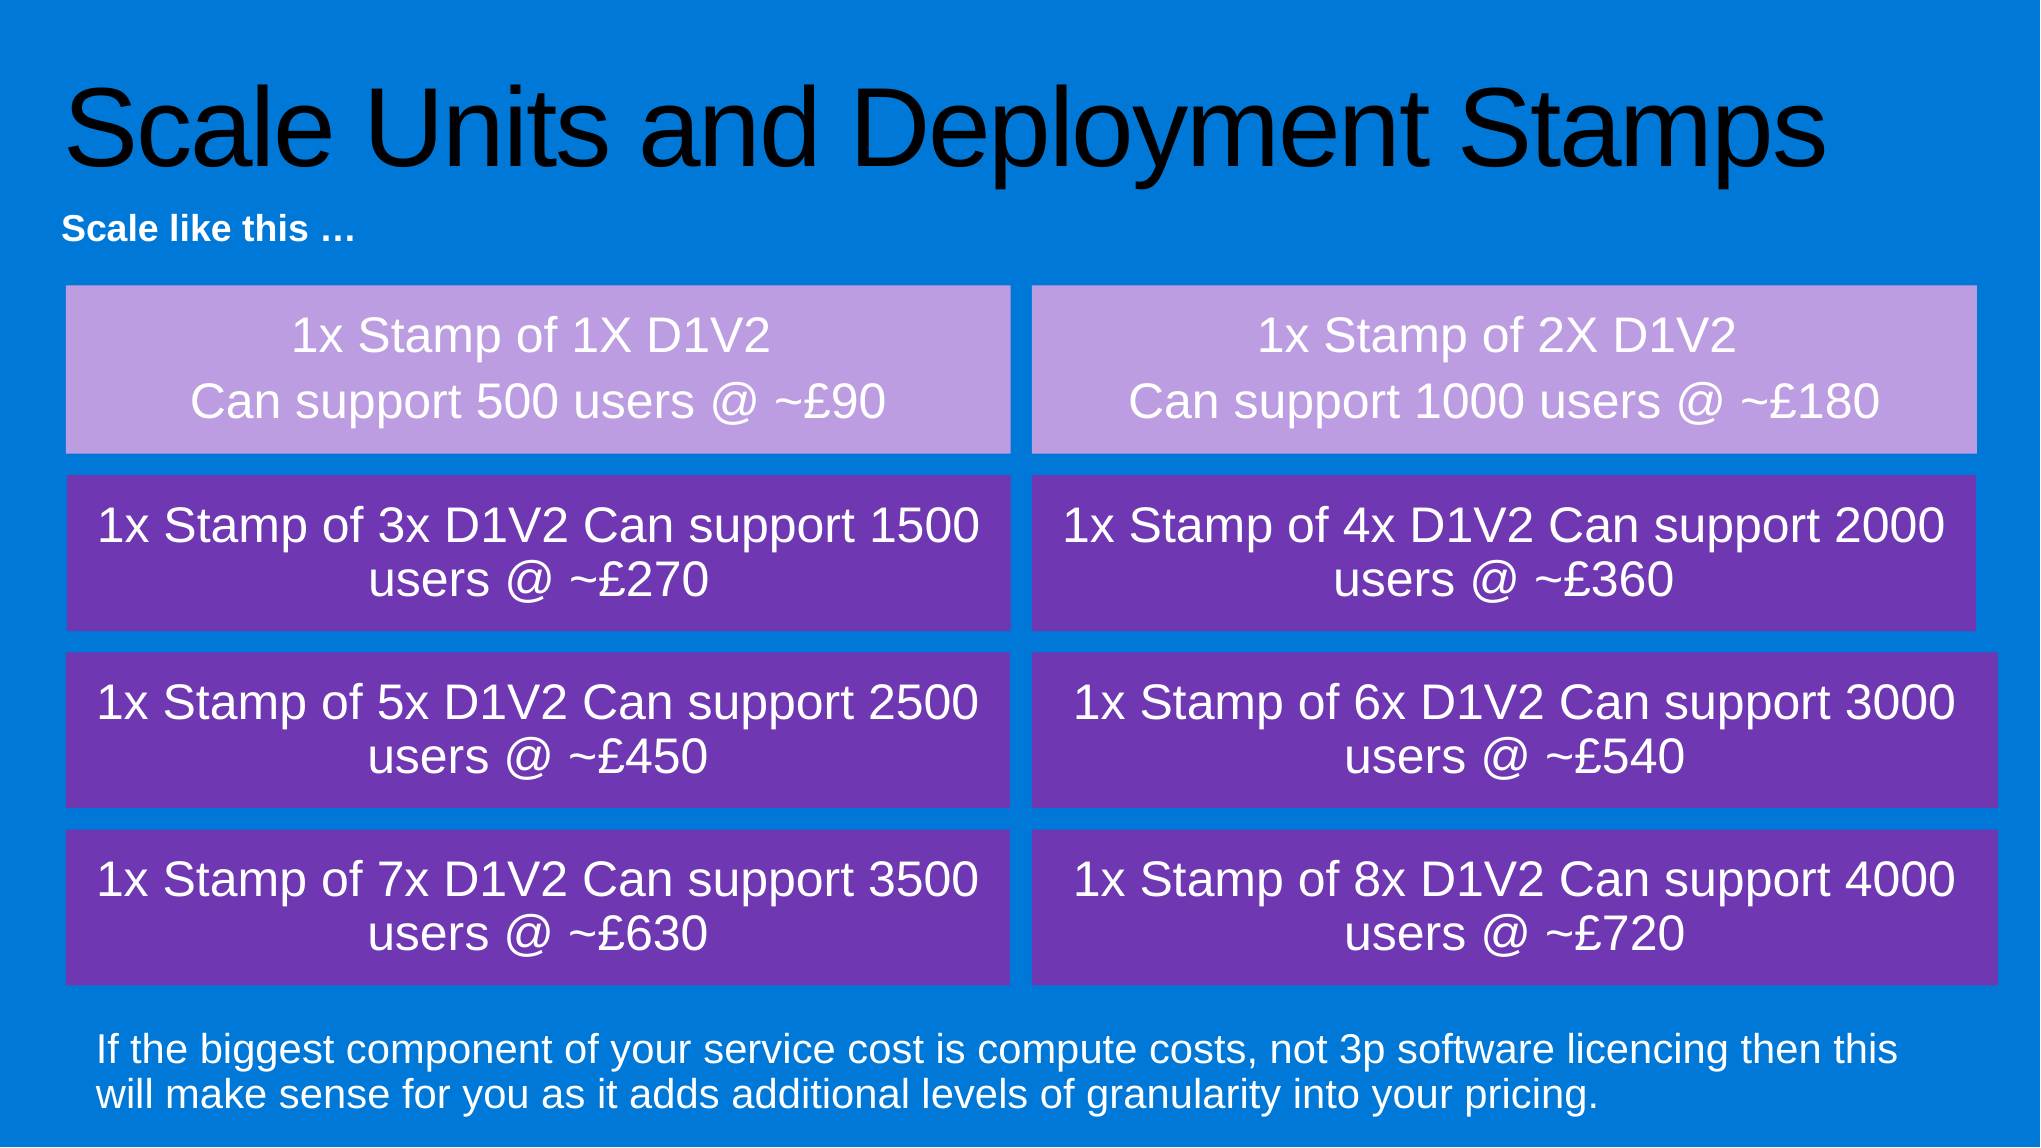

# Scale Units and Deployment Stamps
Scale like this …
1x Stamp of 1X D1V2
Can support 500 users @ ~£90
1x Stamp of 2X D1V2
Can support 1000 users @ ~£180
1x Stamp of 3x D1V2 Can support 1500 users @ ~£270
1x Stamp of 4x D1V2 Can support 2000 users @ ~£360
1x Stamp of 5x D1V2 Can support 2500 users @ ~£450
1x Stamp of 6x D1V2 Can support 3000 users @ ~£540
1x Stamp of 7x D1V2 Can support 3500 users @ ~£630
1x Stamp of 8x D1V2 Can support 4000 users @ ~£720
If the biggest component of your service cost is compute costs, not 3p software licencing then this will make sense for you as it adds additional levels of granularity into your pricing.